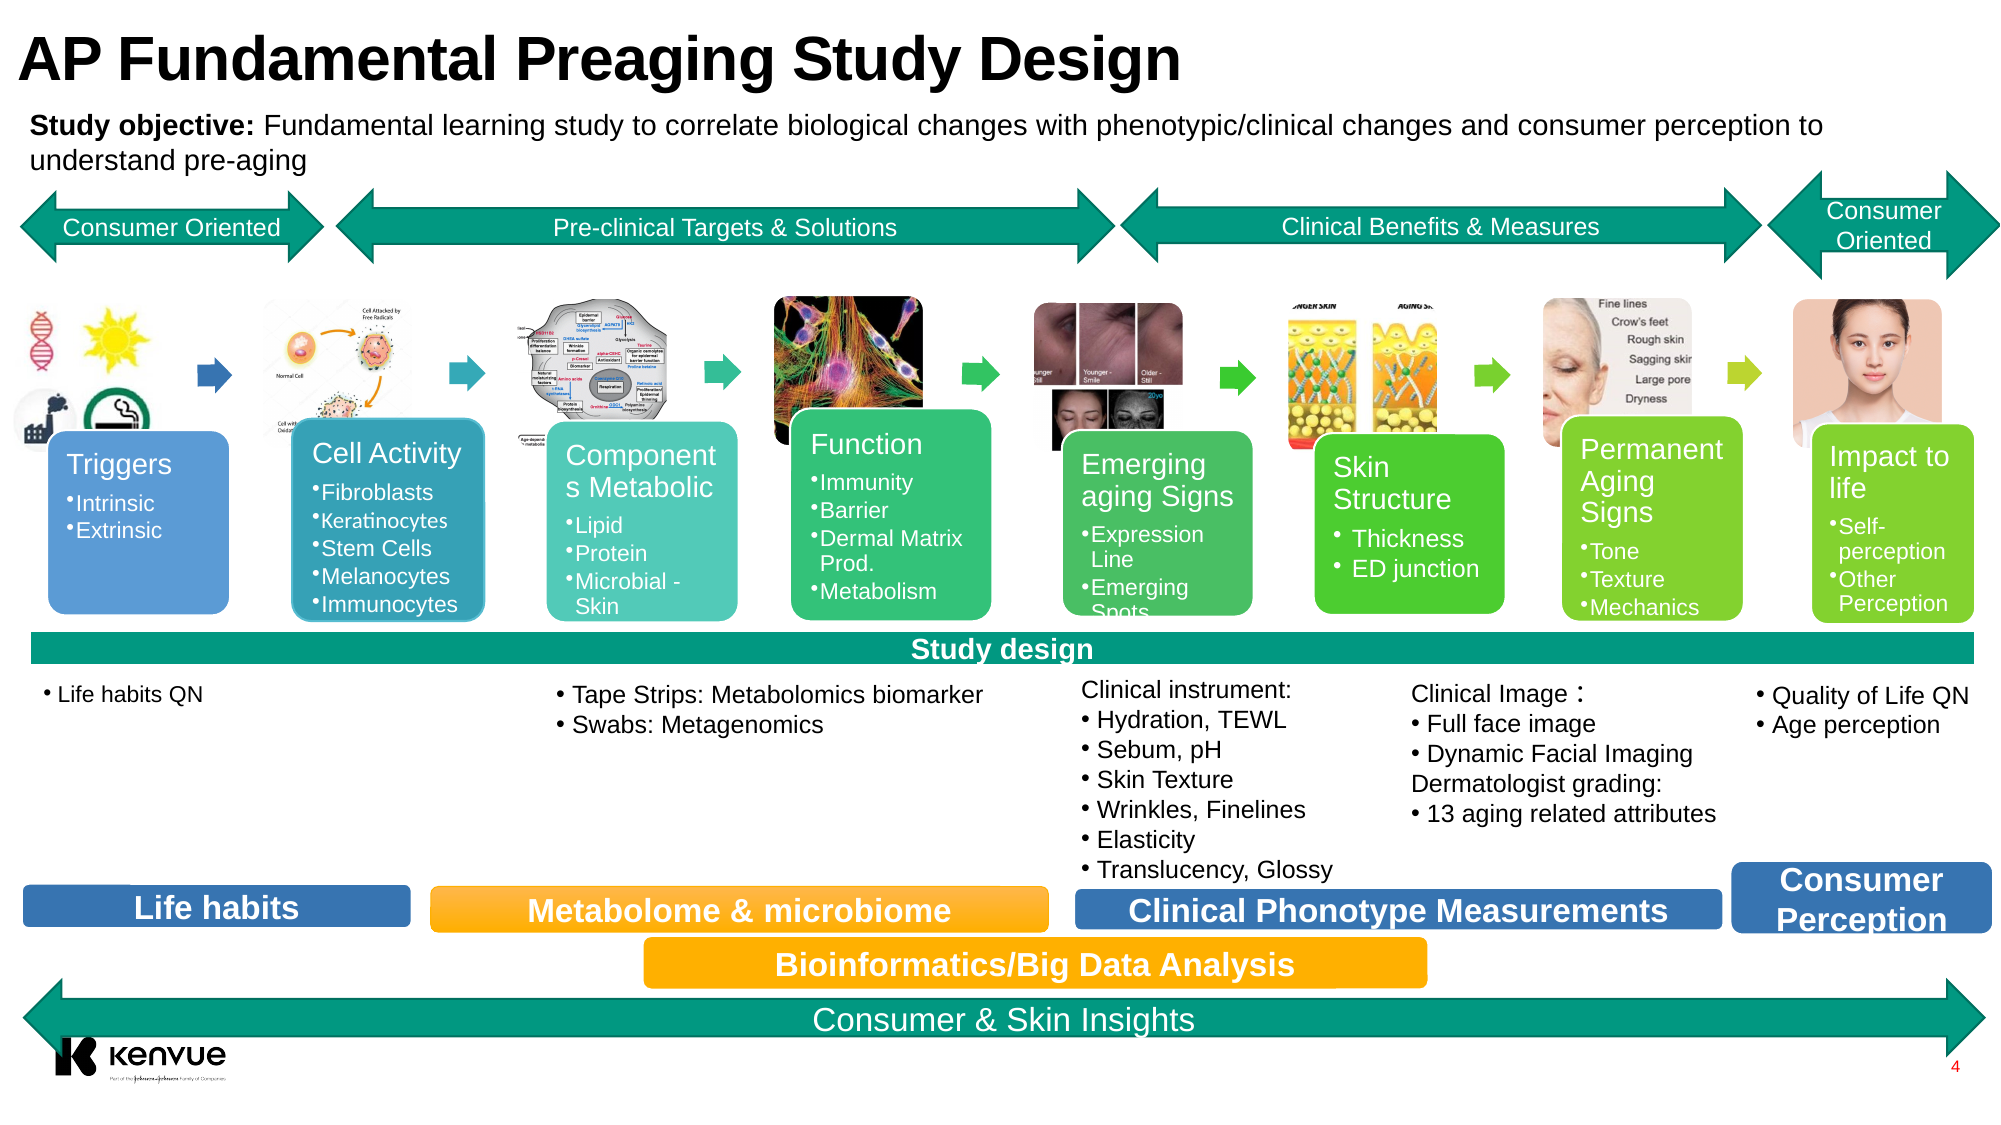

Triggers
Intrinsic
Extrinsic

Cell Activity
Fibroblasts
Keratinocytes
Stem Cells
Melanocytes
Immunocytes

Components Metabolic
Lipid
Protein
Microbial - Skin

Function
Immunity
Barrier
Dermal Matrix Prod.
Metabolism

Emerging aging Signs
Expression Line
Emerging Spots
……

Skin Structure
Thickness
ED junction

Permanent Aging  Signs
Tone
Texture
Mechanics

Impact to life
Self-perception
Other Perception
# AP Fundamental Preaging Study Design
Study objective: Fundamental learning study to correlate biological changes with phenotypic/clinical changes and consumer perception to understand pre-aging
Consumer Oriented
Clinical Benefits & Measures
Pre-clinical Targets & Solutions
Consumer Oriented
Study design
Clinical instrument:
 Hydration, TEWL
 Sebum, pH
 Skin Texture
 Wrinkles, Finelines
 Elasticity
 Translucency, Glossy
Clinical Image：
 Full face image
 Dynamic Facial Imaging
Dermatologist grading:
 13 aging related attributes

 Tape Strips: Metabolomics biomarker
 Swabs: Metagenomics
 Life habits QN
 Quality of Life QN
 Age perception

Consumer Perception
Life habits
Metabolome & microbiome
Clinical Phonotype Measurements
Bioinformatics/Big Data Analysis
Consumer & Skin Insights
4